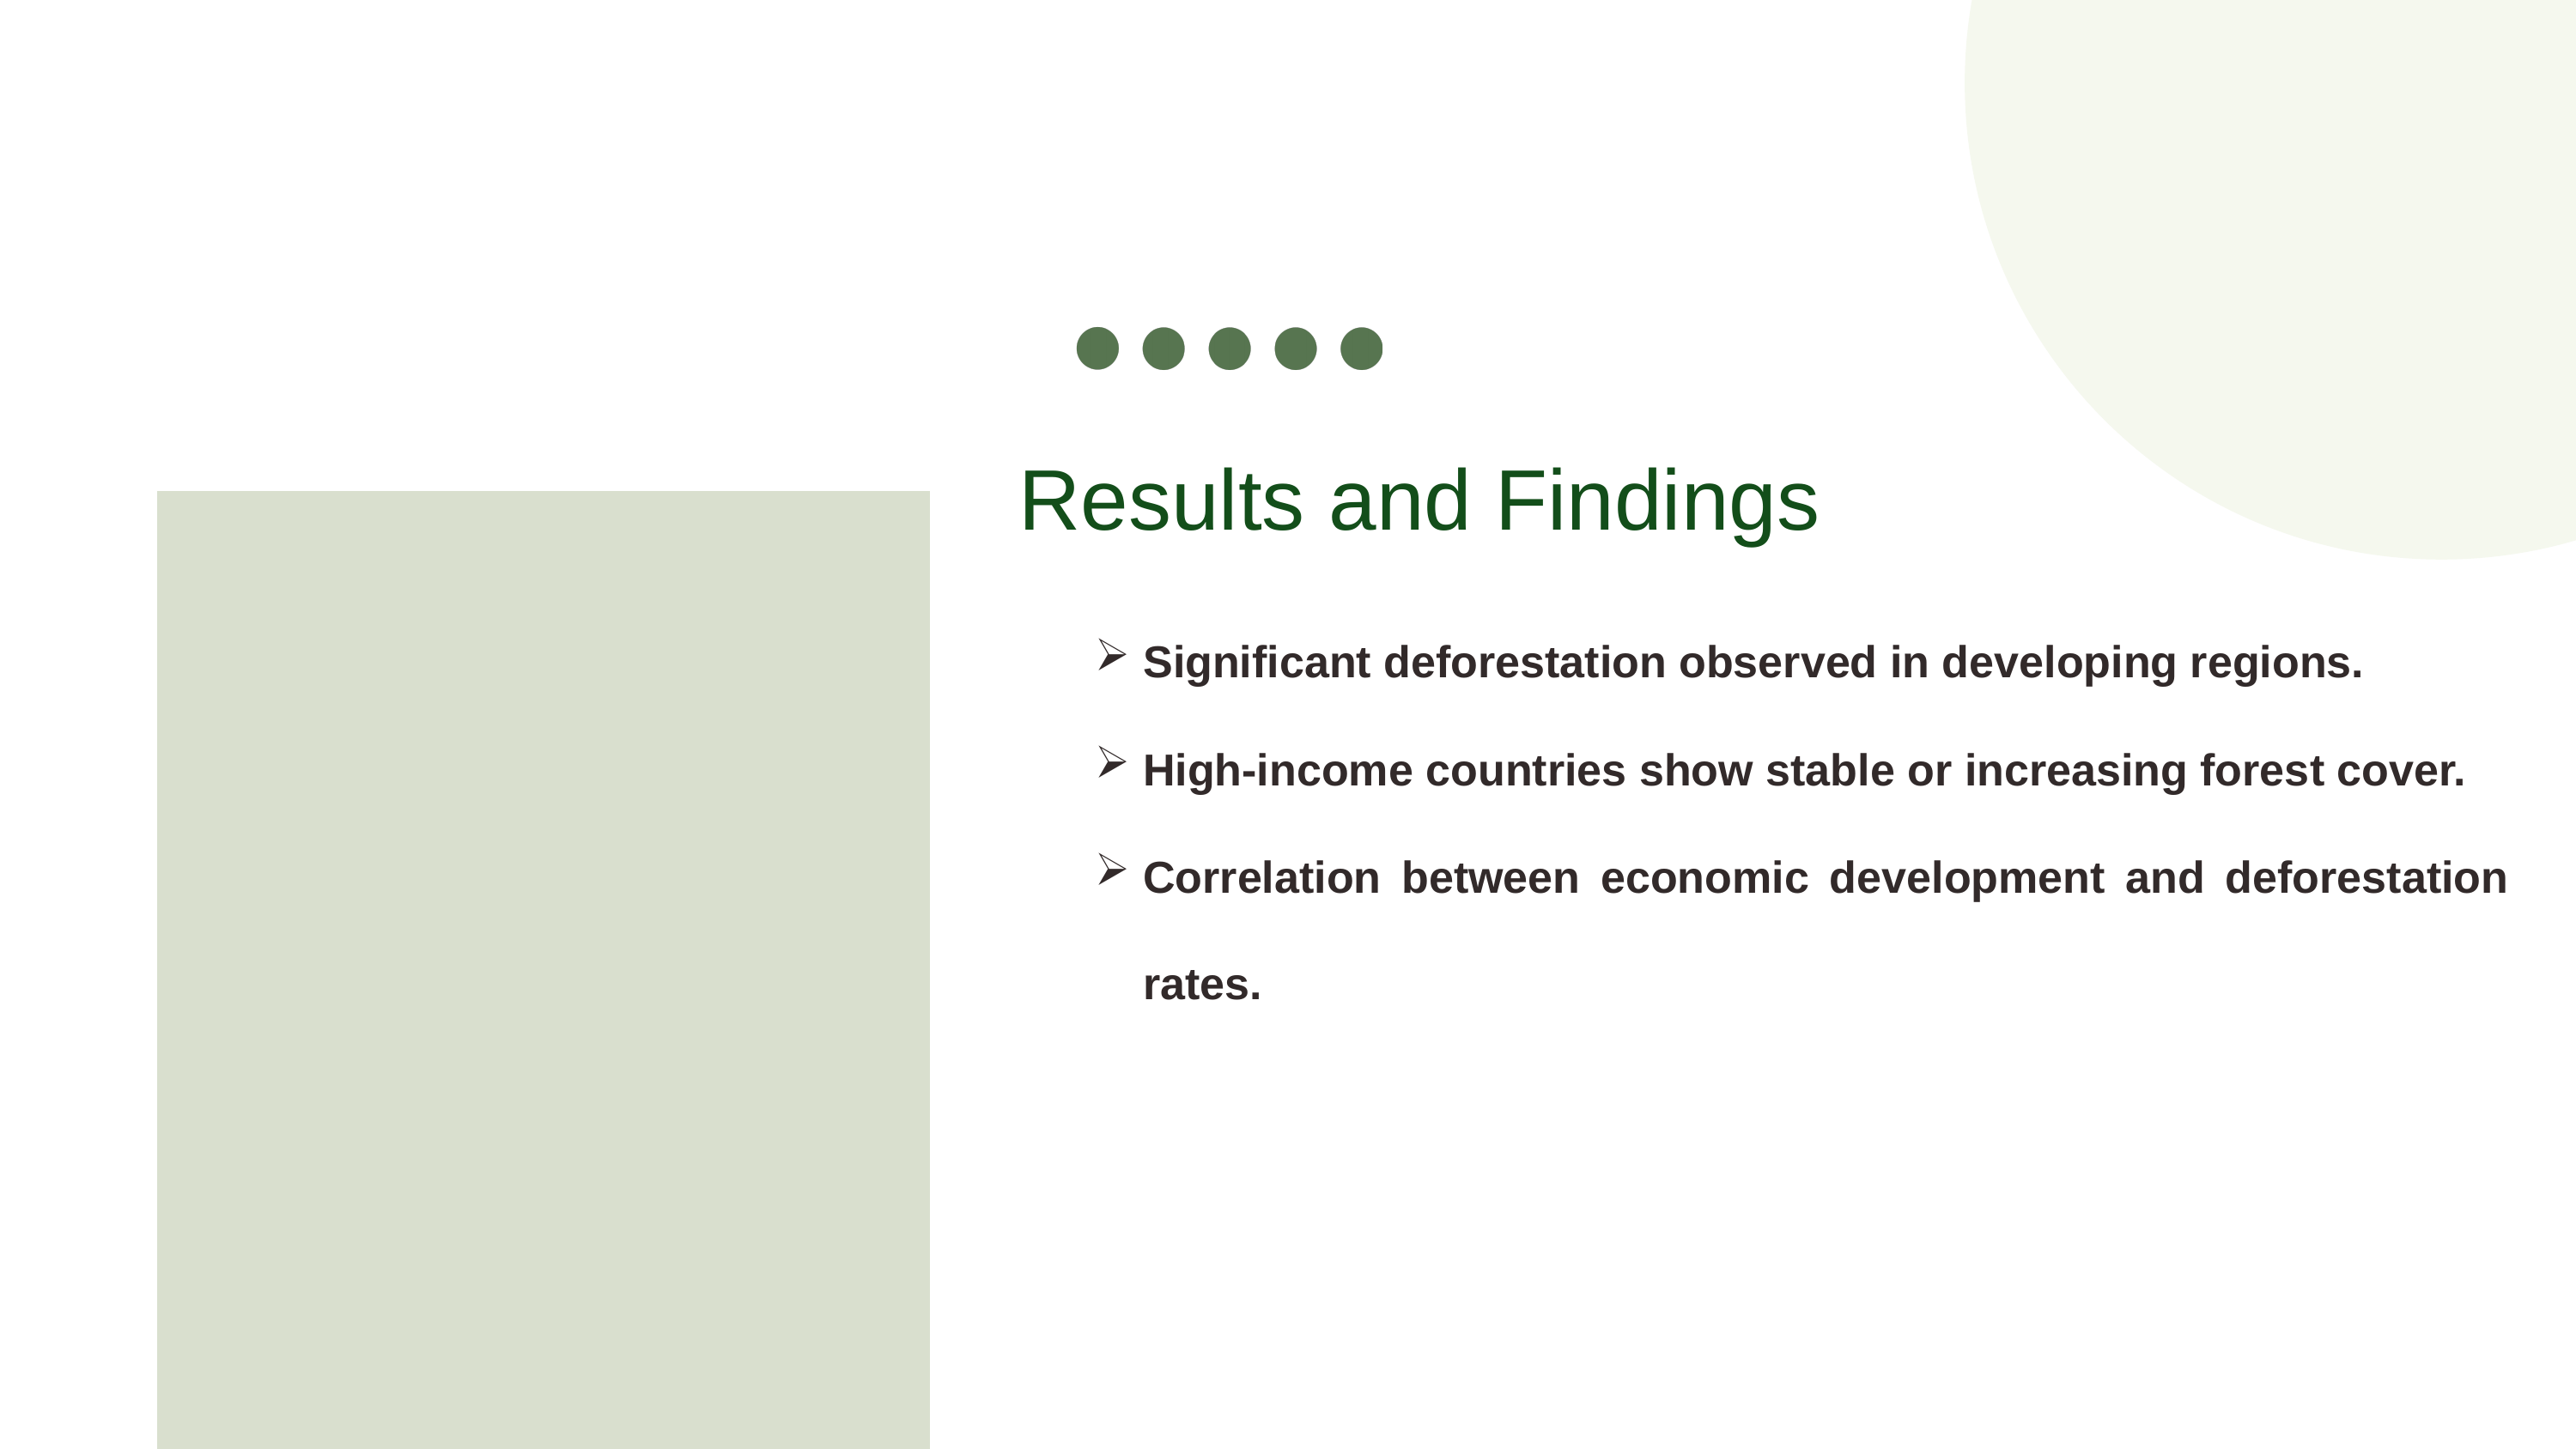

Results and Findings

Significant deforestation observed in developing regions.
High-income countries show stable or increasing forest cover.
Correlation between economic development and deforestation rates.